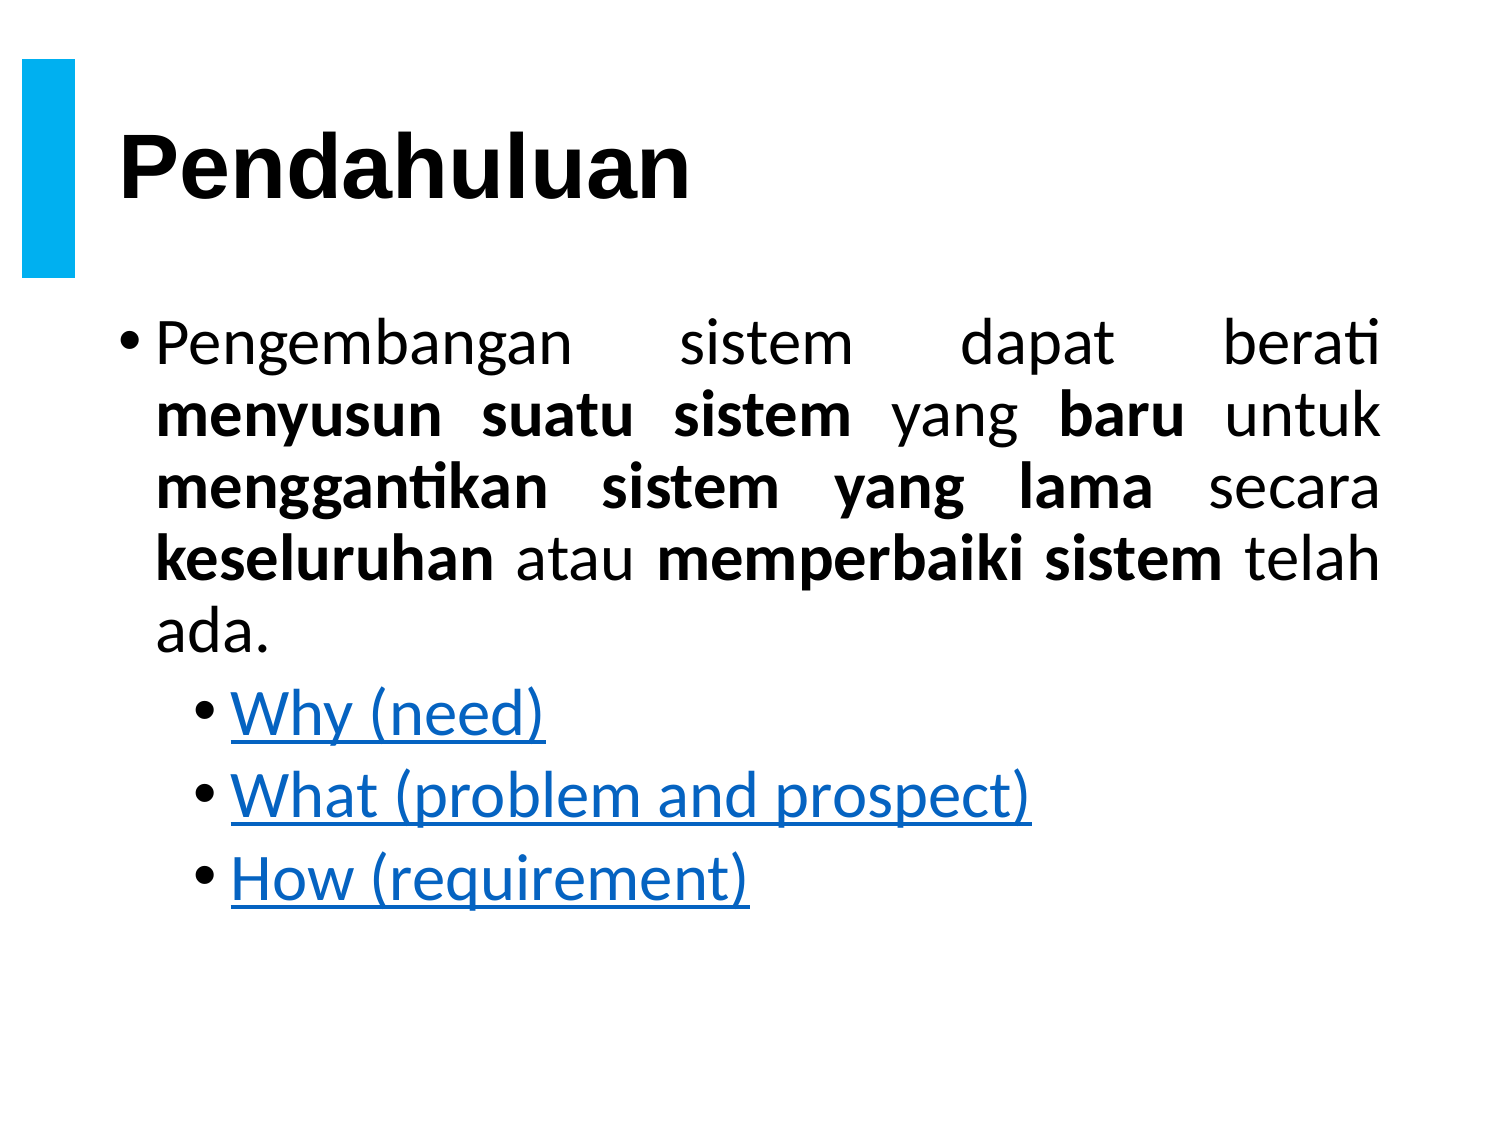

# Pendahuluan
Pengembangan sistem dapat berati menyusun suatu sistem yang baru untuk menggantikan sistem yang lama secara keseluruhan atau memperbaiki sistem telah ada.
Why (need)
What (problem and prospect)
How (requirement)